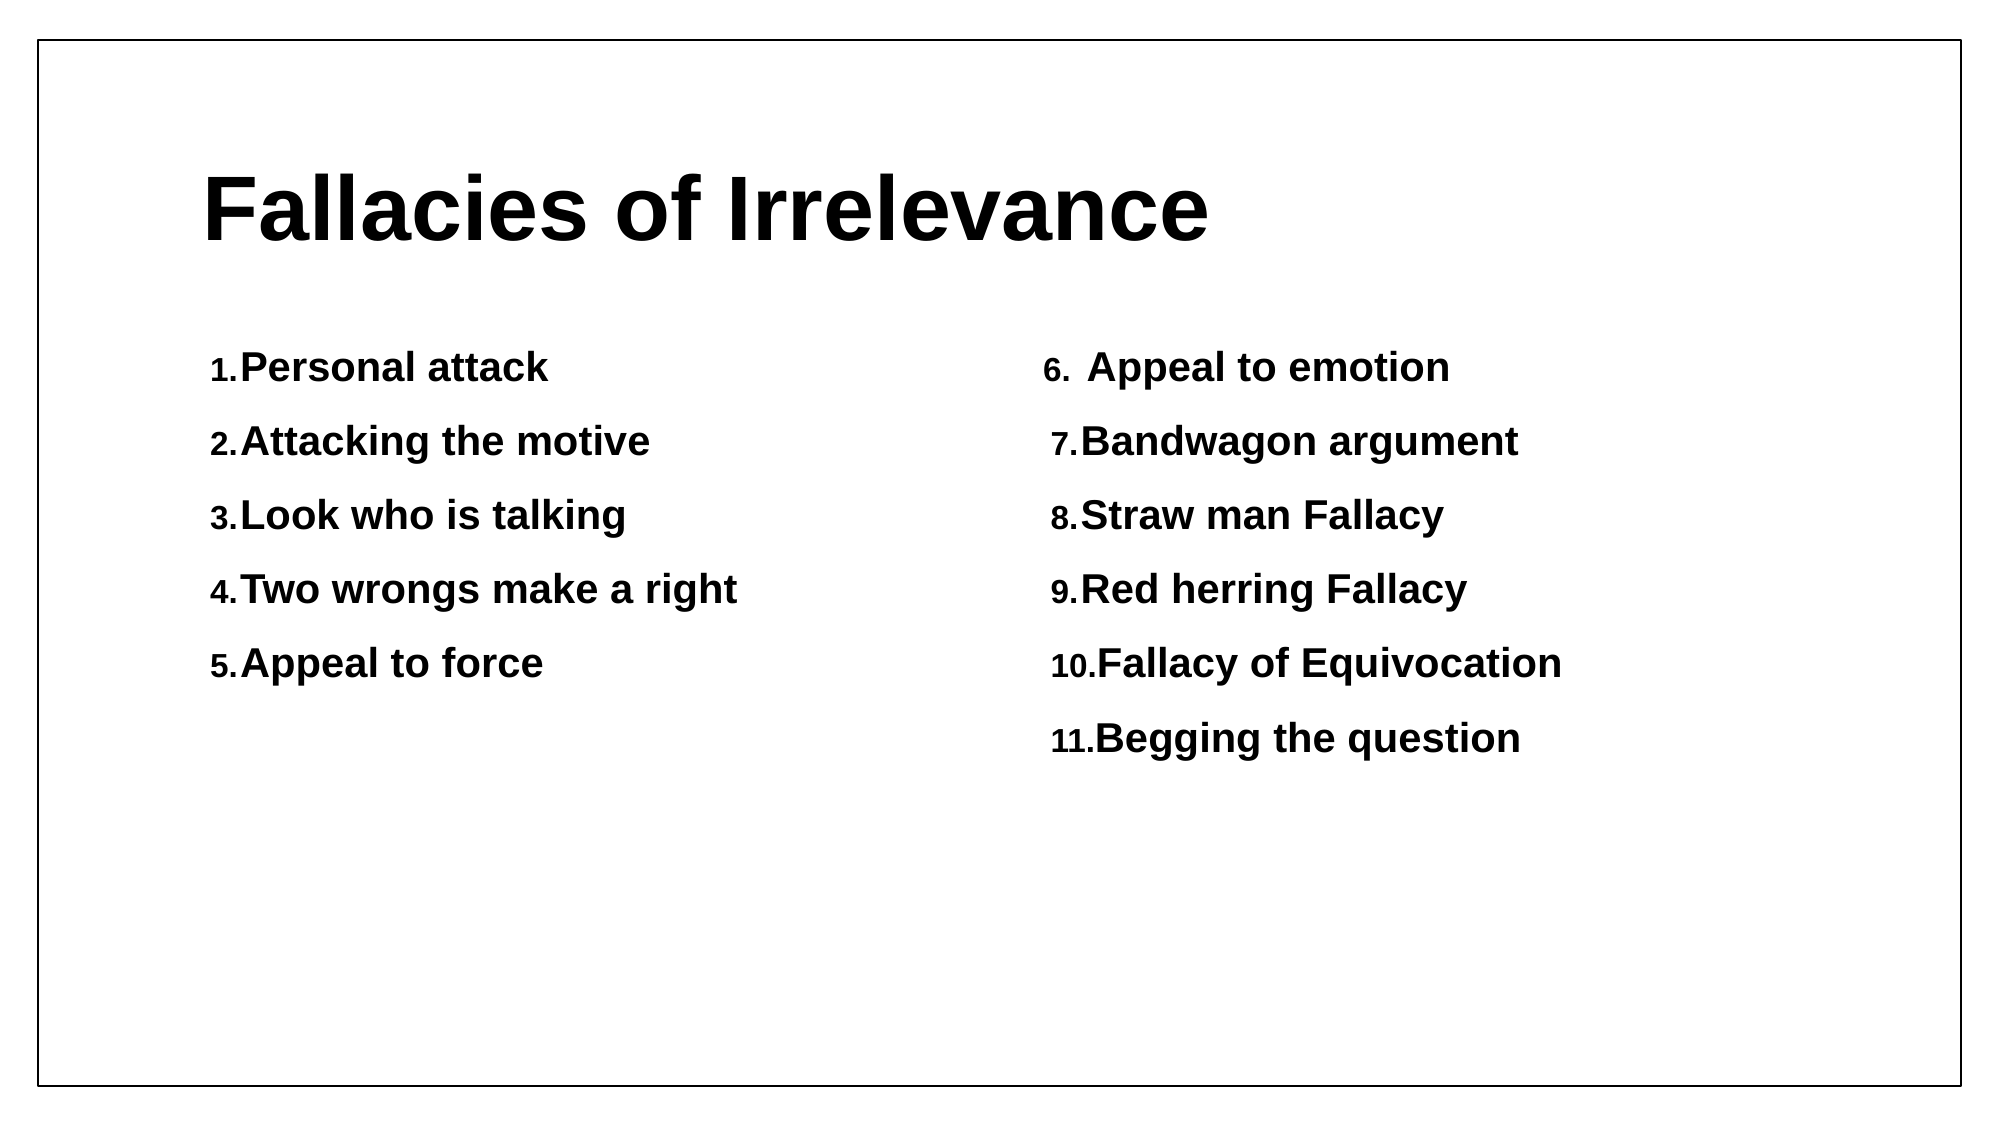

# Fallacies of Irrelevance
Personal attack
Attacking the motive
Look who is talking
Two wrongs make a right
Appeal to force
Appeal to emotion
Bandwagon argument
Straw man Fallacy
Red herring Fallacy
Fallacy of Equivocation
Begging the question